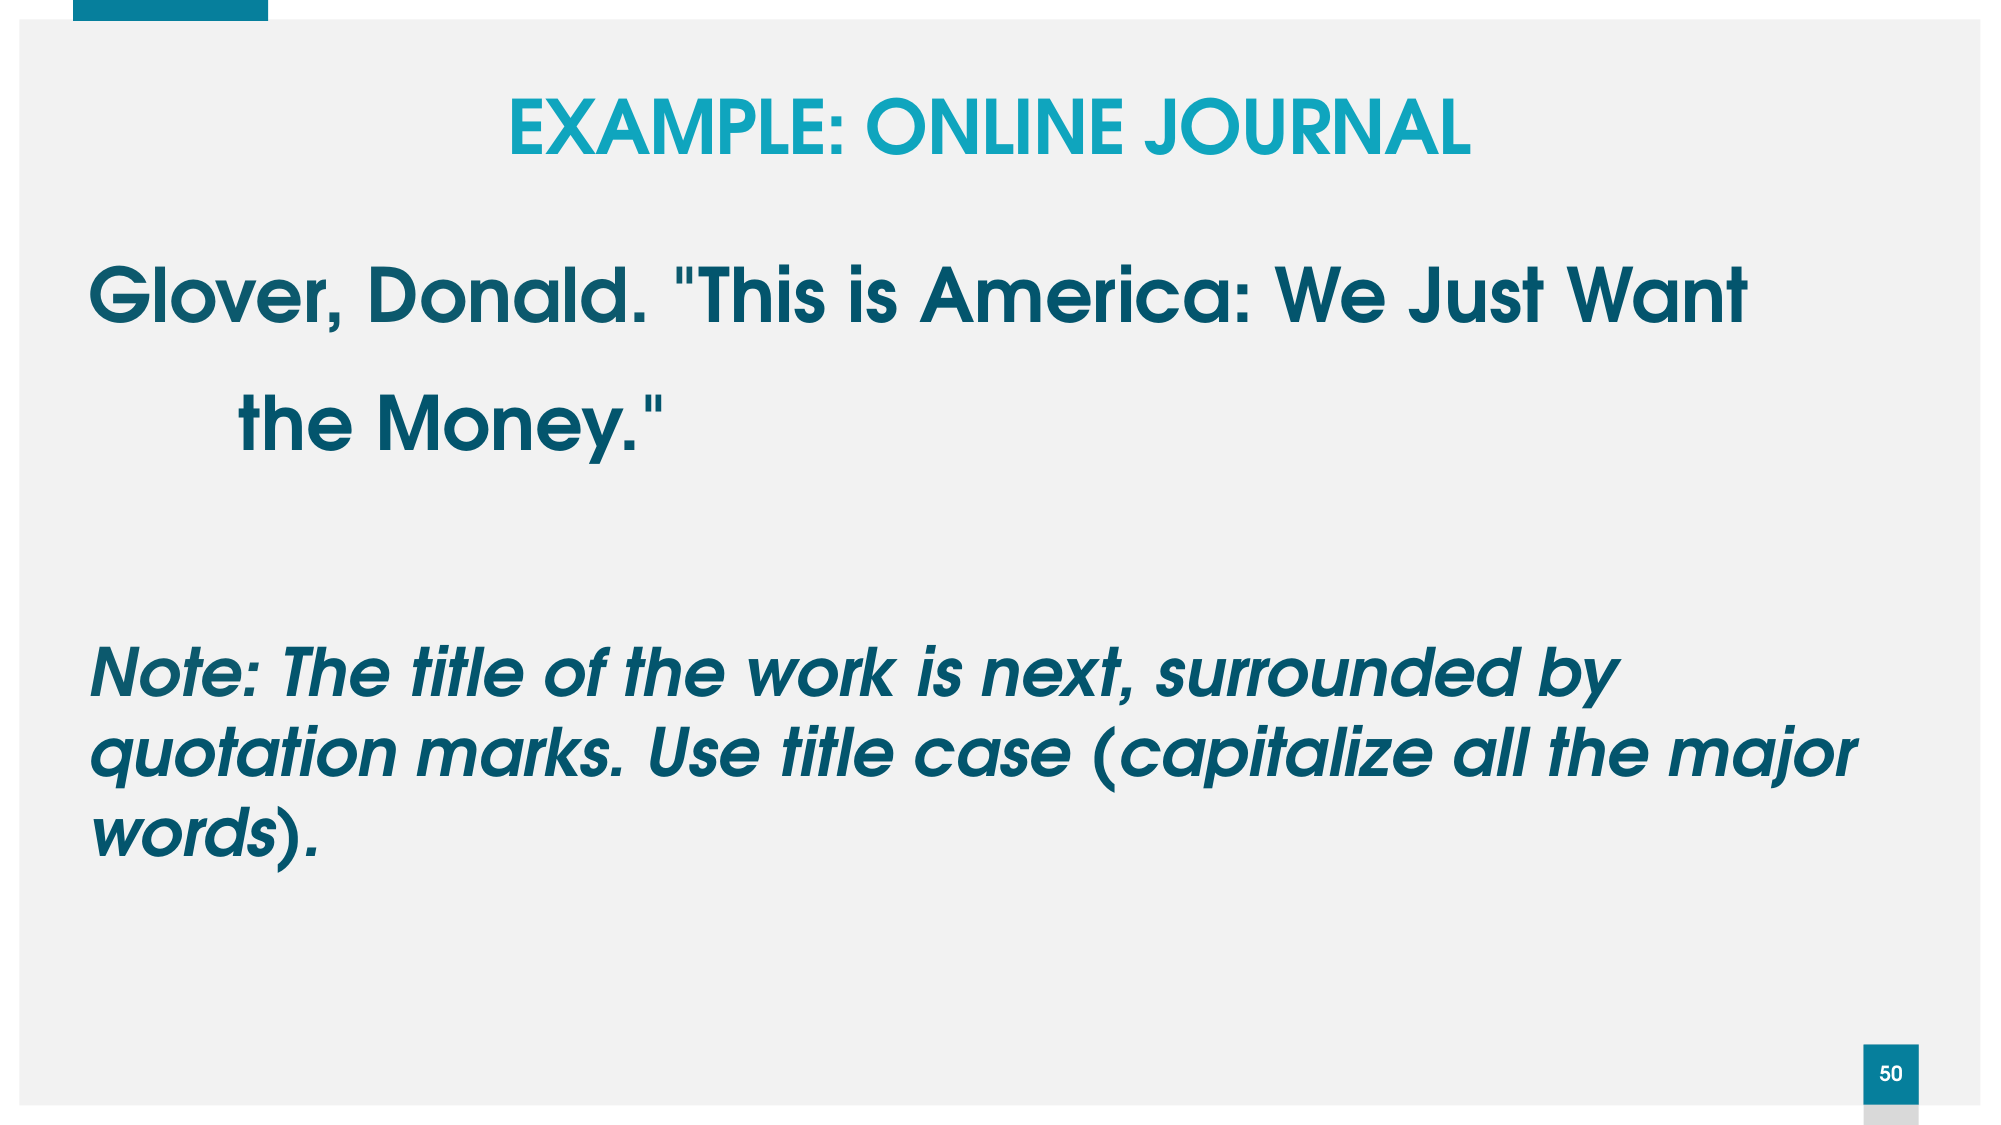

# EXAMPLE: ONLINE JOURNAL
Glover, Donald. "This is America: We Just Want
	the Money."

Note: The title of the work is next, surrounded by quotation marks. Use title case (capitalize all the major words).